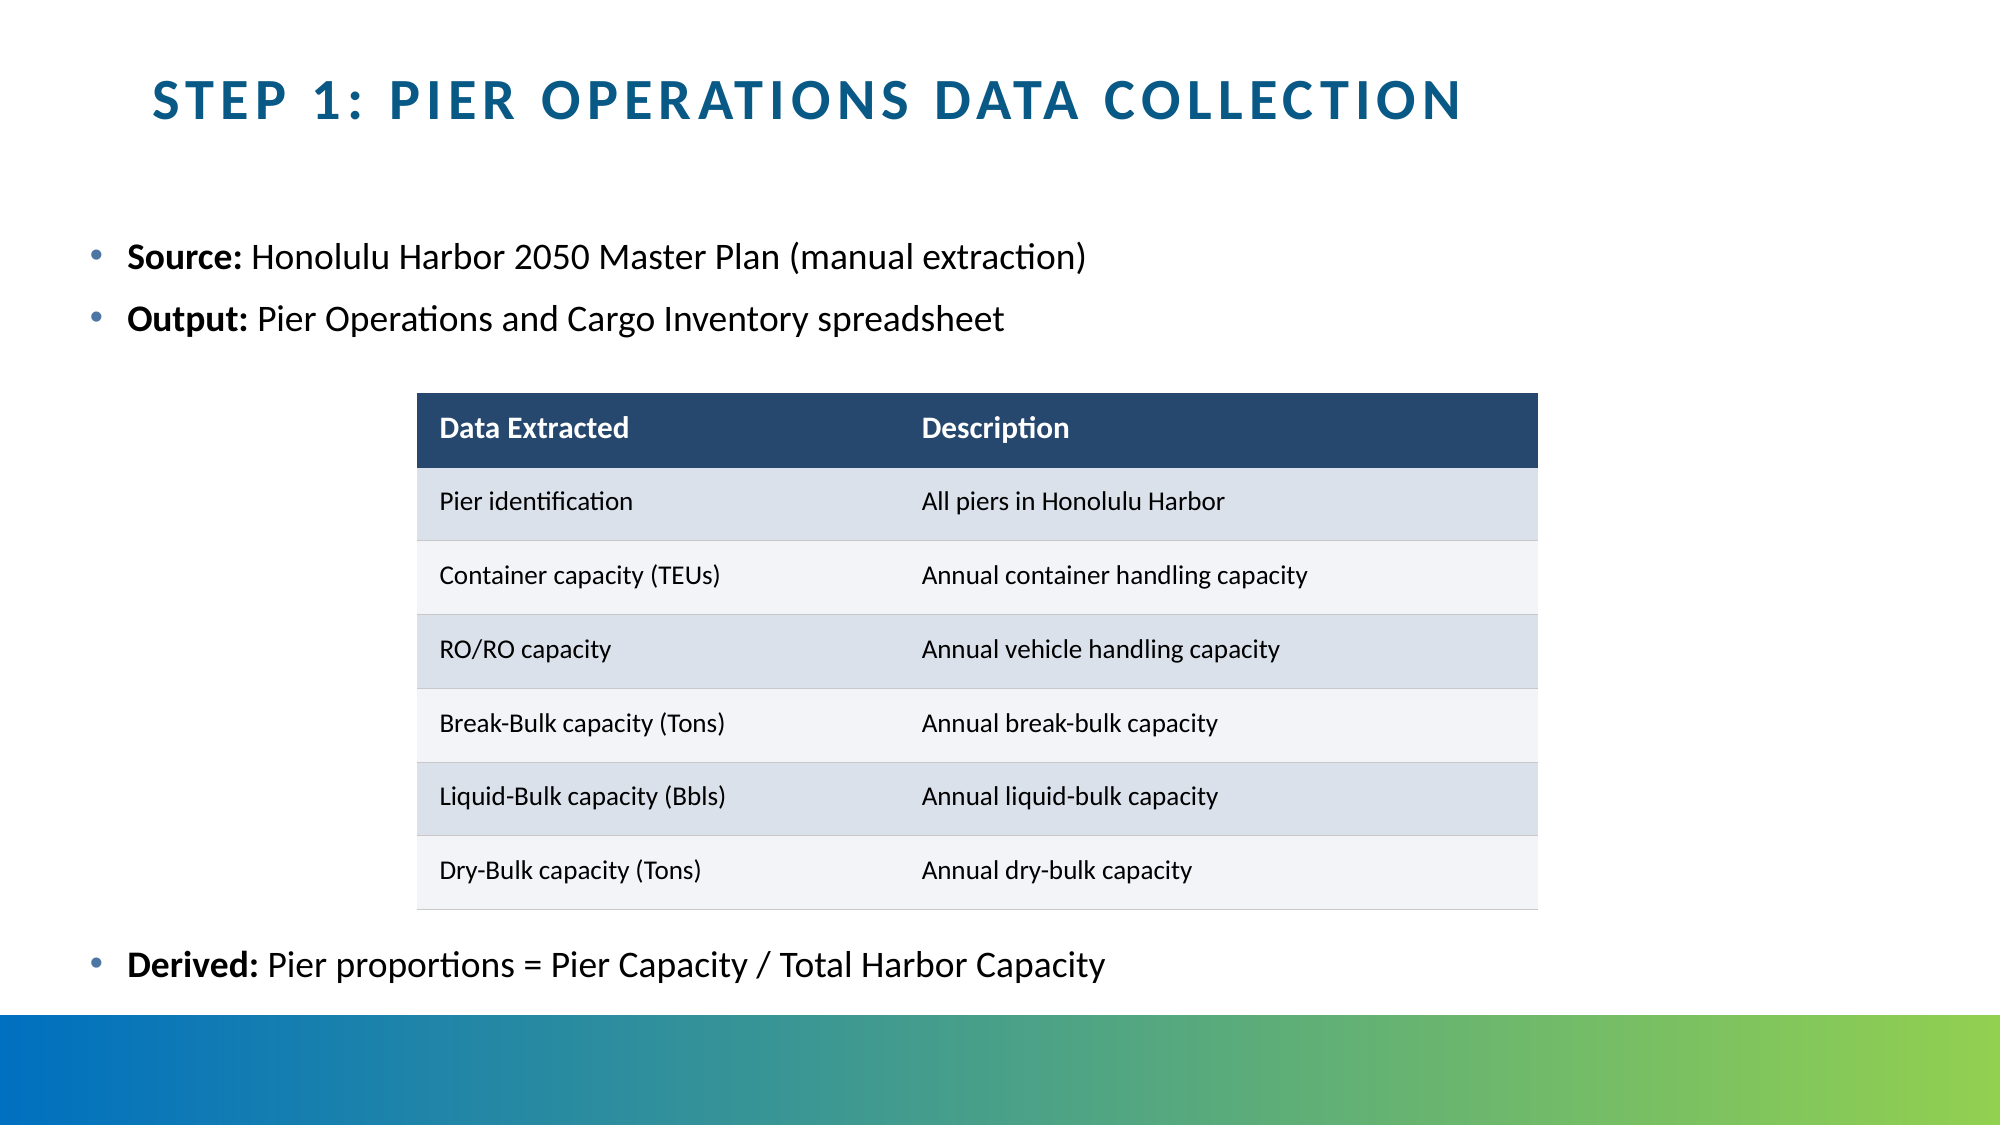

# Step 1: Pier Operations Data Collection
Source: Honolulu Harbor 2050 Master Plan (manual extraction)
Output: Pier Operations and Cargo Inventory spreadsheet
| Data Extracted | Description |
| --- | --- |
| Pier identification | All piers in Honolulu Harbor |
| Container capacity (TEUs) | Annual container handling capacity |
| RO/RO capacity | Annual vehicle handling capacity |
| Break-Bulk capacity (Tons) | Annual break-bulk capacity |
| Liquid-Bulk capacity (Bbls) | Annual liquid-bulk capacity |
| Dry-Bulk capacity (Tons) | Annual dry-bulk capacity |
Derived: Pier proportions = Pier Capacity / Total Harbor Capacity